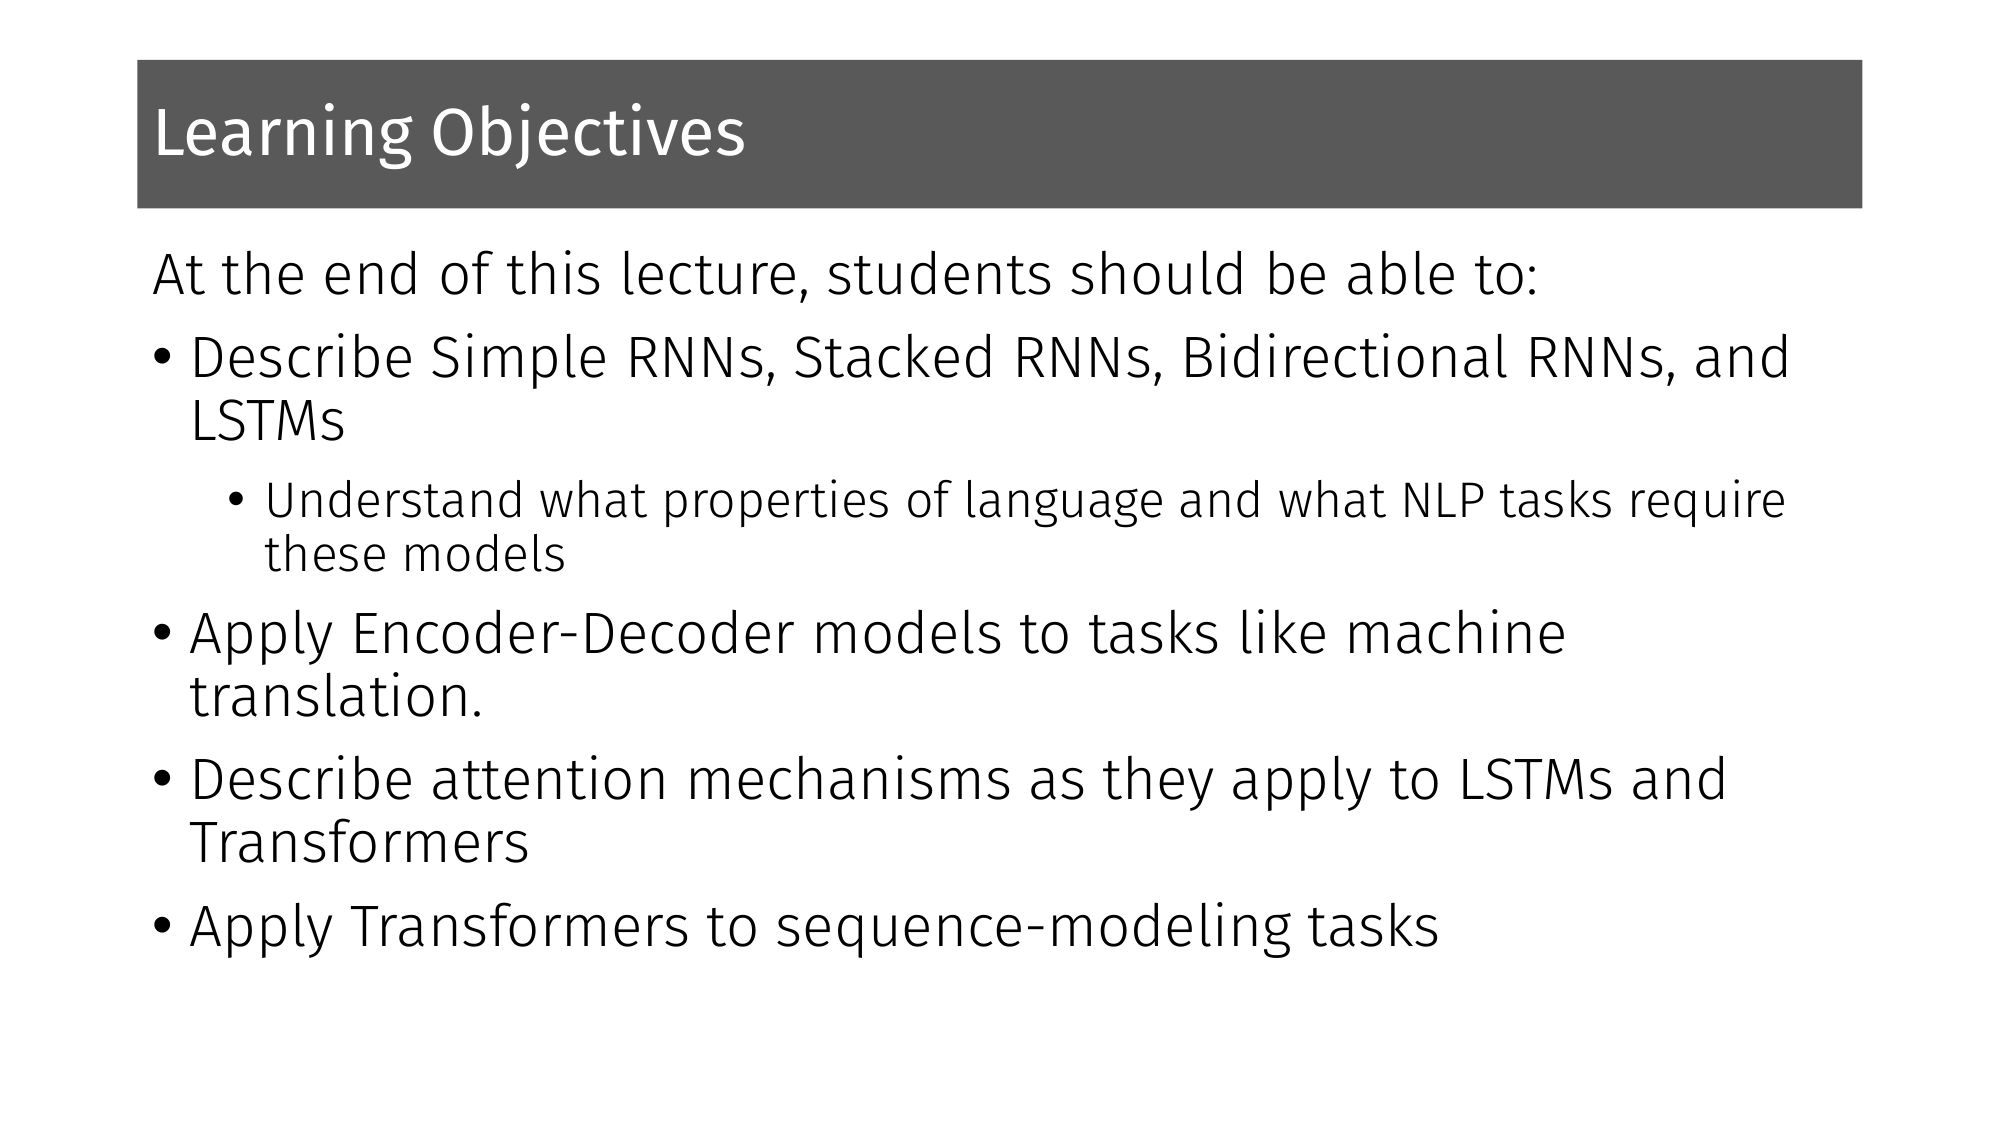

# Learning Objectives
At the end of this lecture, students should be able to:
Describe Simple RNNs, Stacked RNNs, Bidirectional RNNs, and LSTMs
Understand what properties of language and what NLP tasks require these models
Apply Encoder-Decoder models to tasks like machine translation.
Describe attention mechanisms as they apply to LSTMs and Transformers
Apply Transformers to sequence-modeling tasks